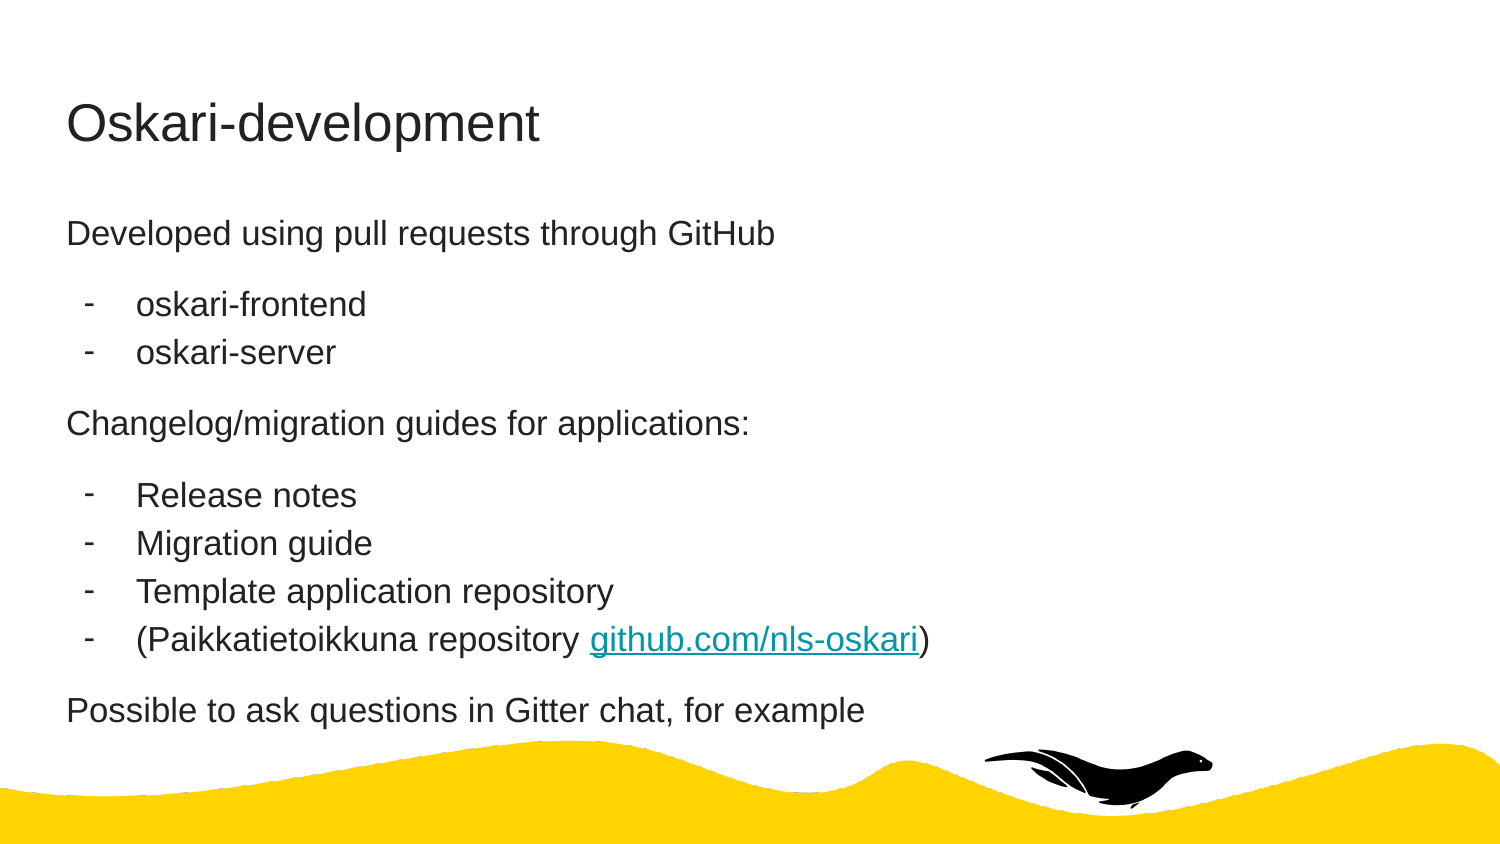

# Oskari-development
Developed using pull requests through GitHub
oskari-frontend
oskari-server
Changelog/migration guides for applications:
Release notes
Migration guide
Template application repository
(Paikkatietoikkuna repository github.com/nls-oskari)
Possible to ask questions in Gitter chat, for example